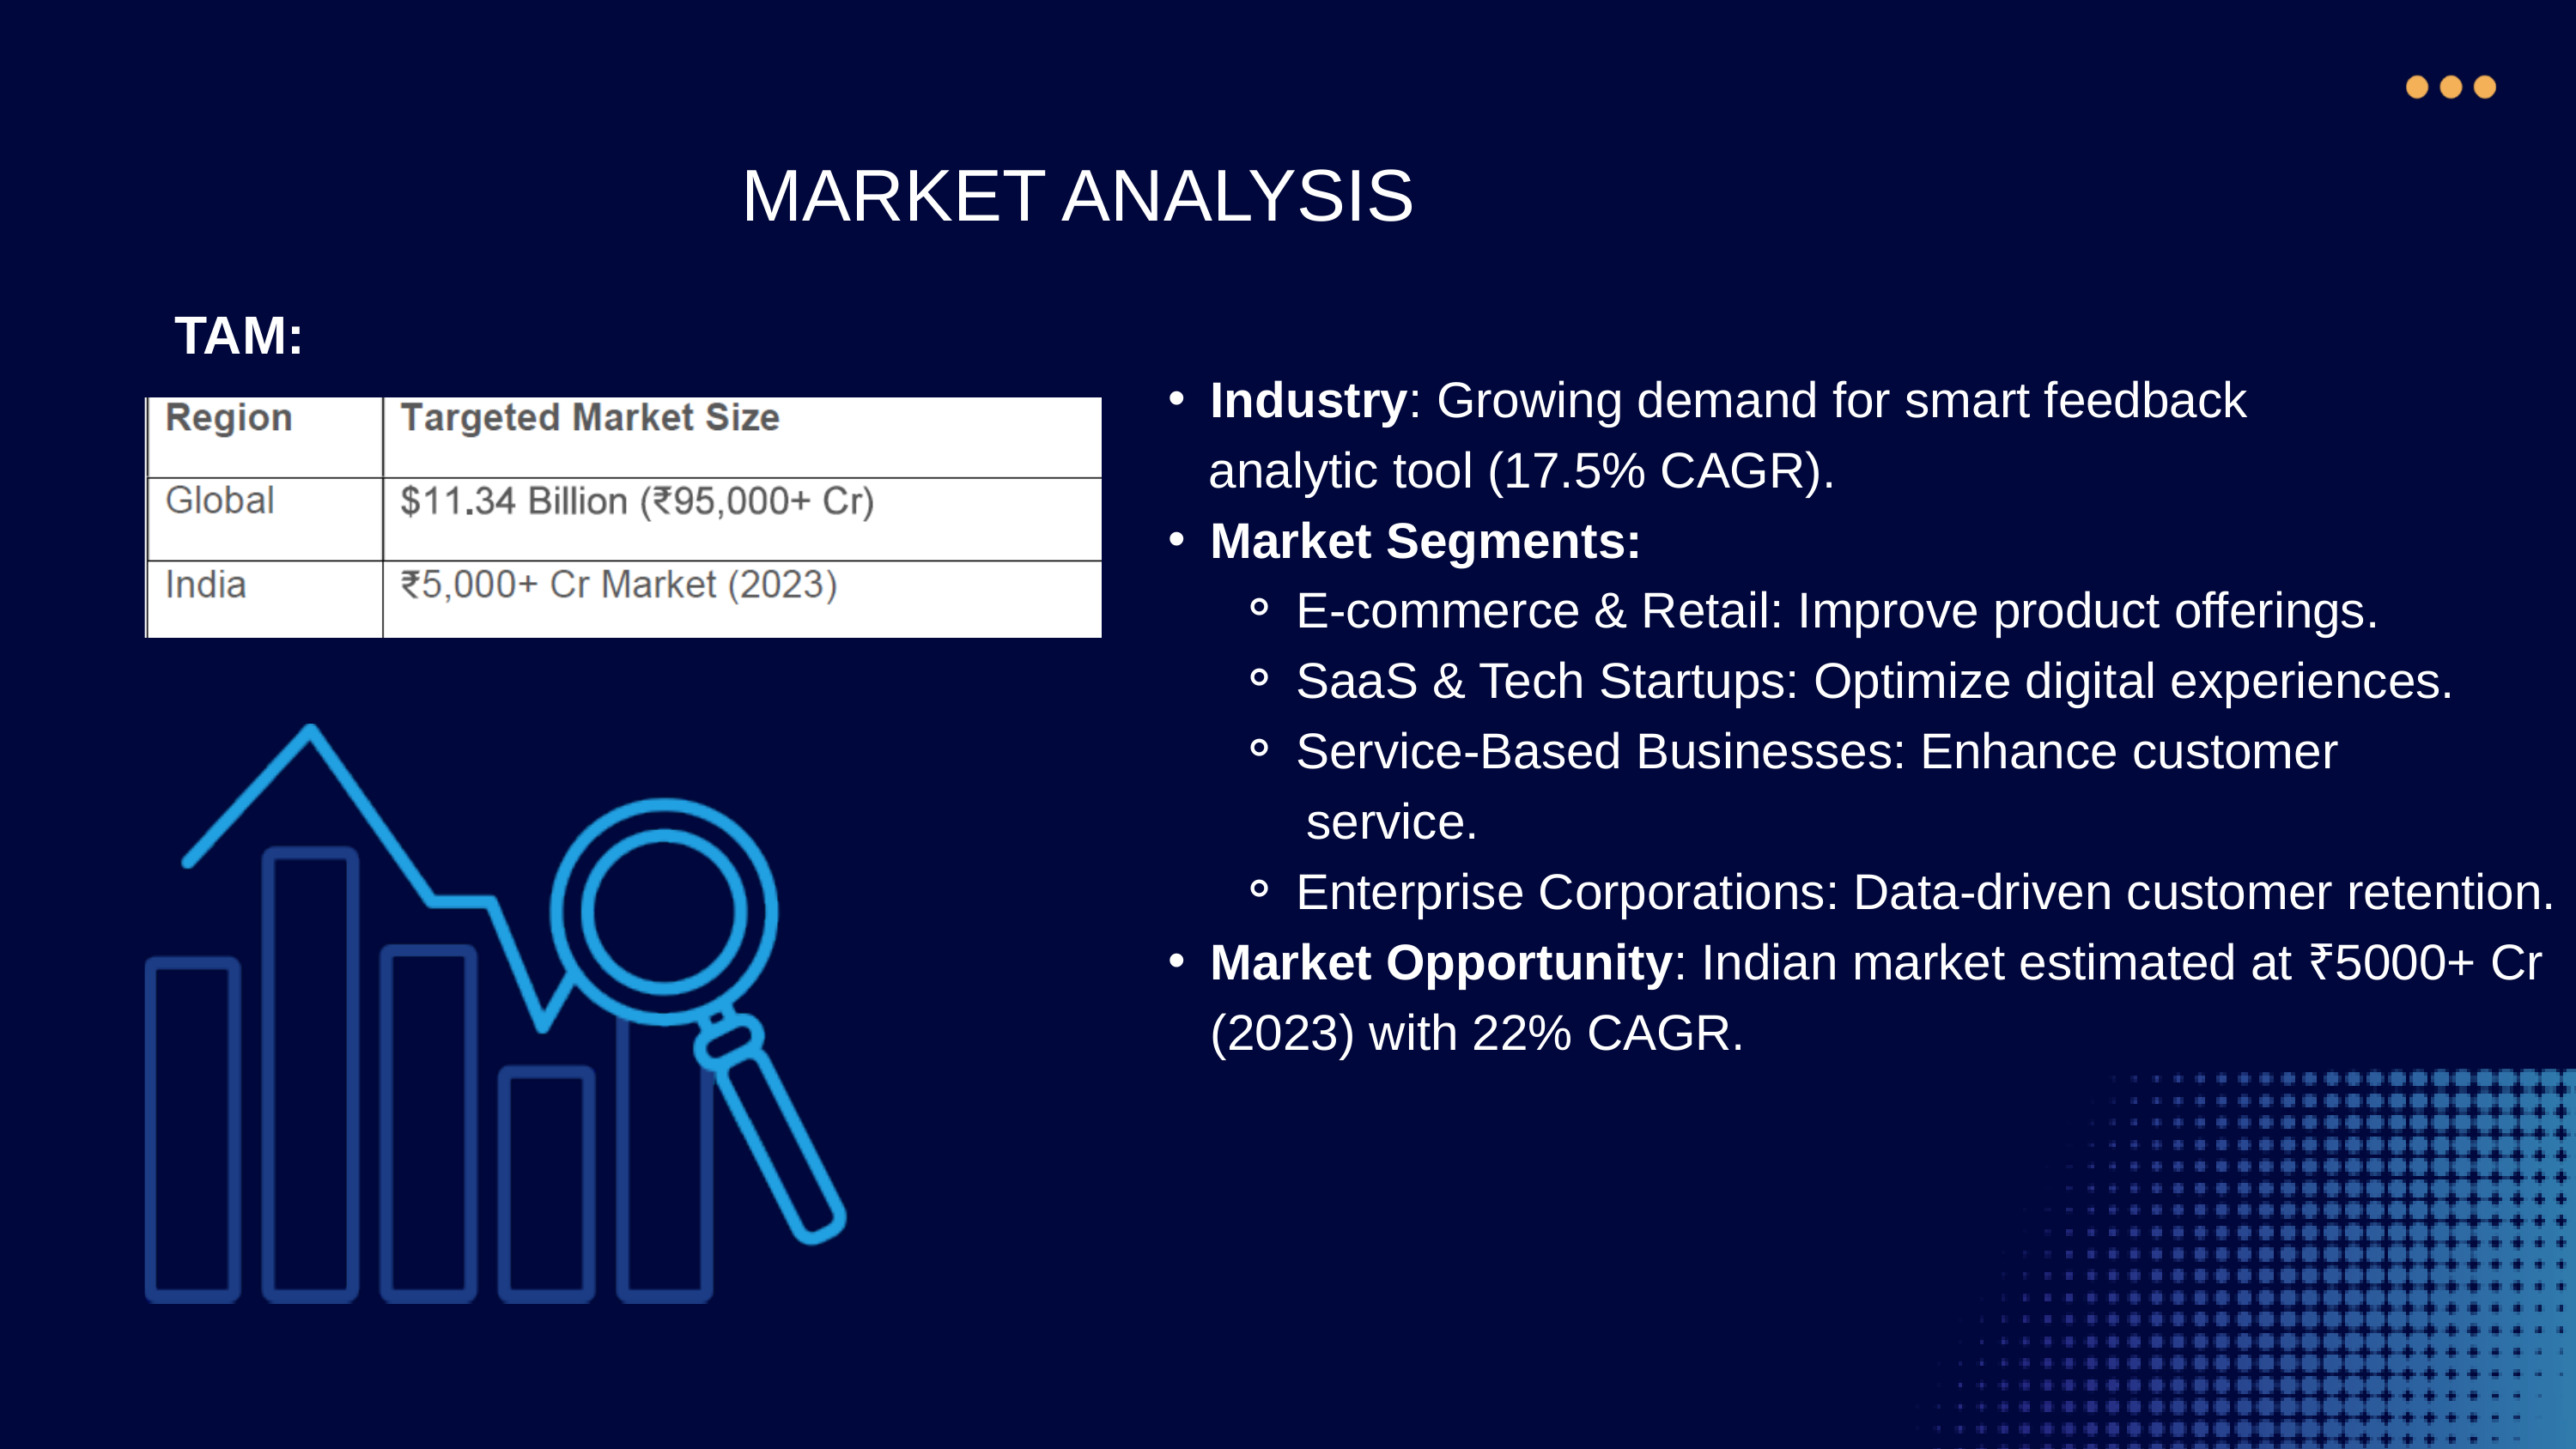

MARKET ANALYSIS
TAM:
Industry: Growing demand for smart feedback
      analytic tool (17.5% CAGR).
Market Segments:
E-commerce & Retail: Improve product offerings.
SaaS & Tech Startups: Optimize digital experiences.
Service-Based Businesses: Enhance customer
             service.
Enterprise Corporations: Data-driven customer retention.
Market Opportunity: Indian market estimated at ₹5000+ Cr (2023) with 22% CAGR.